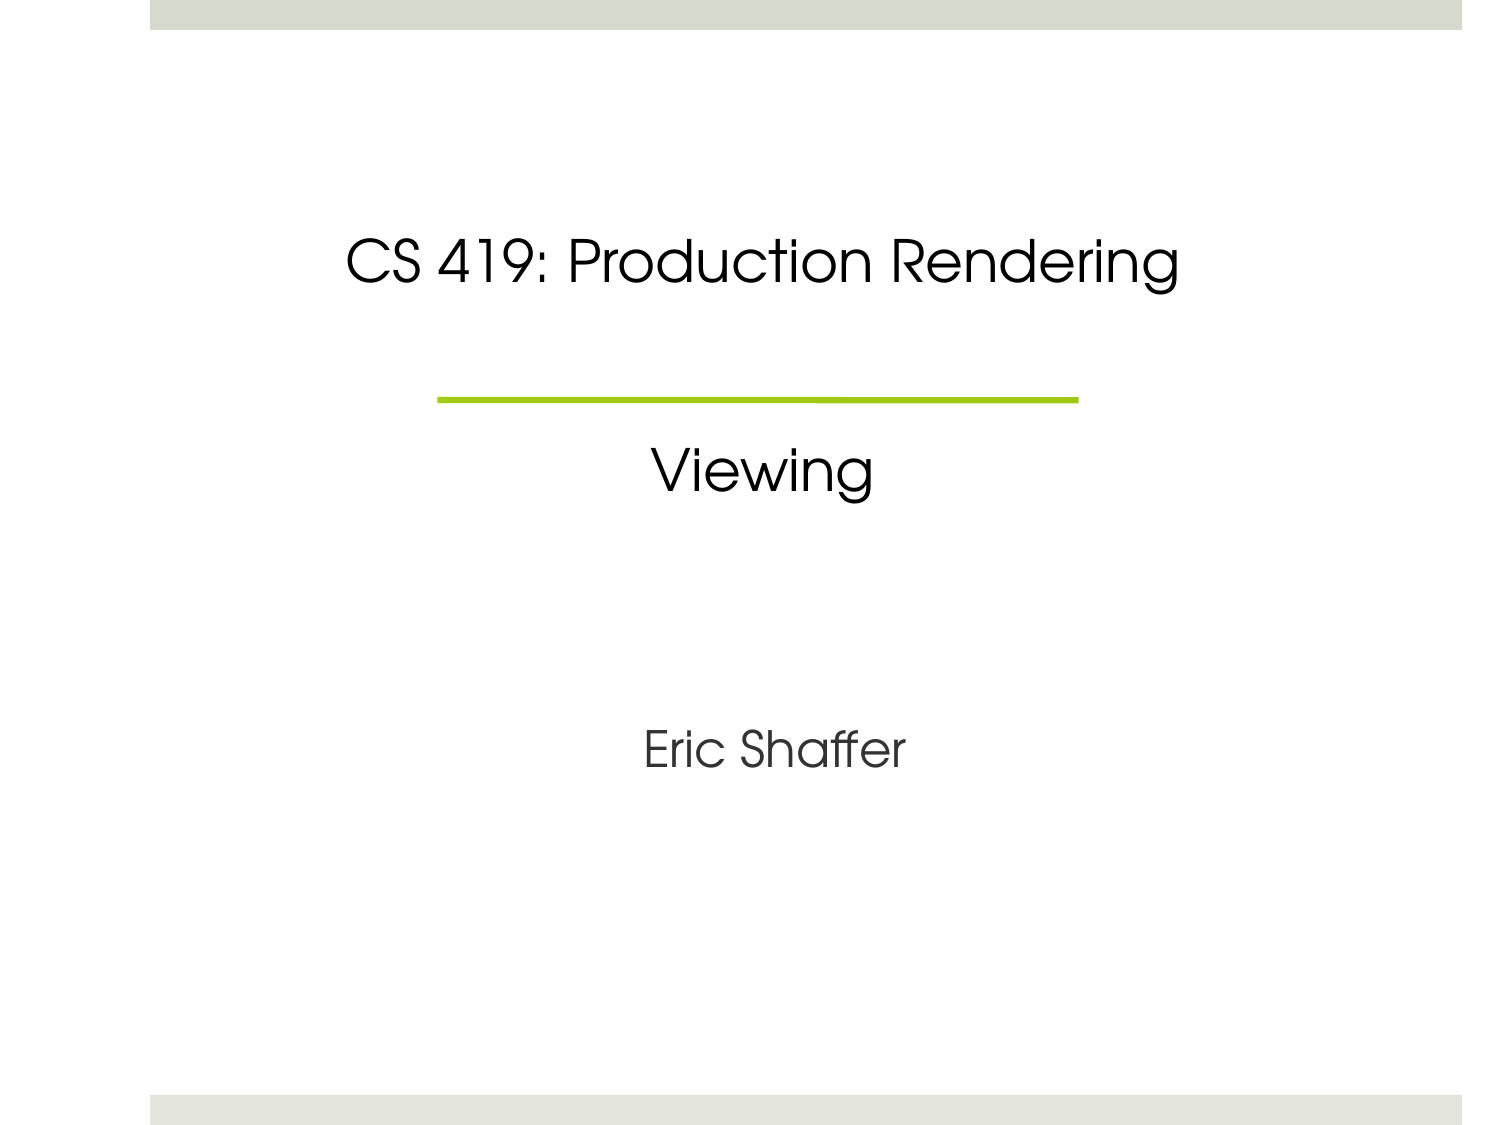

# CS 419: Production Rendering Viewing
Eric Shaffer